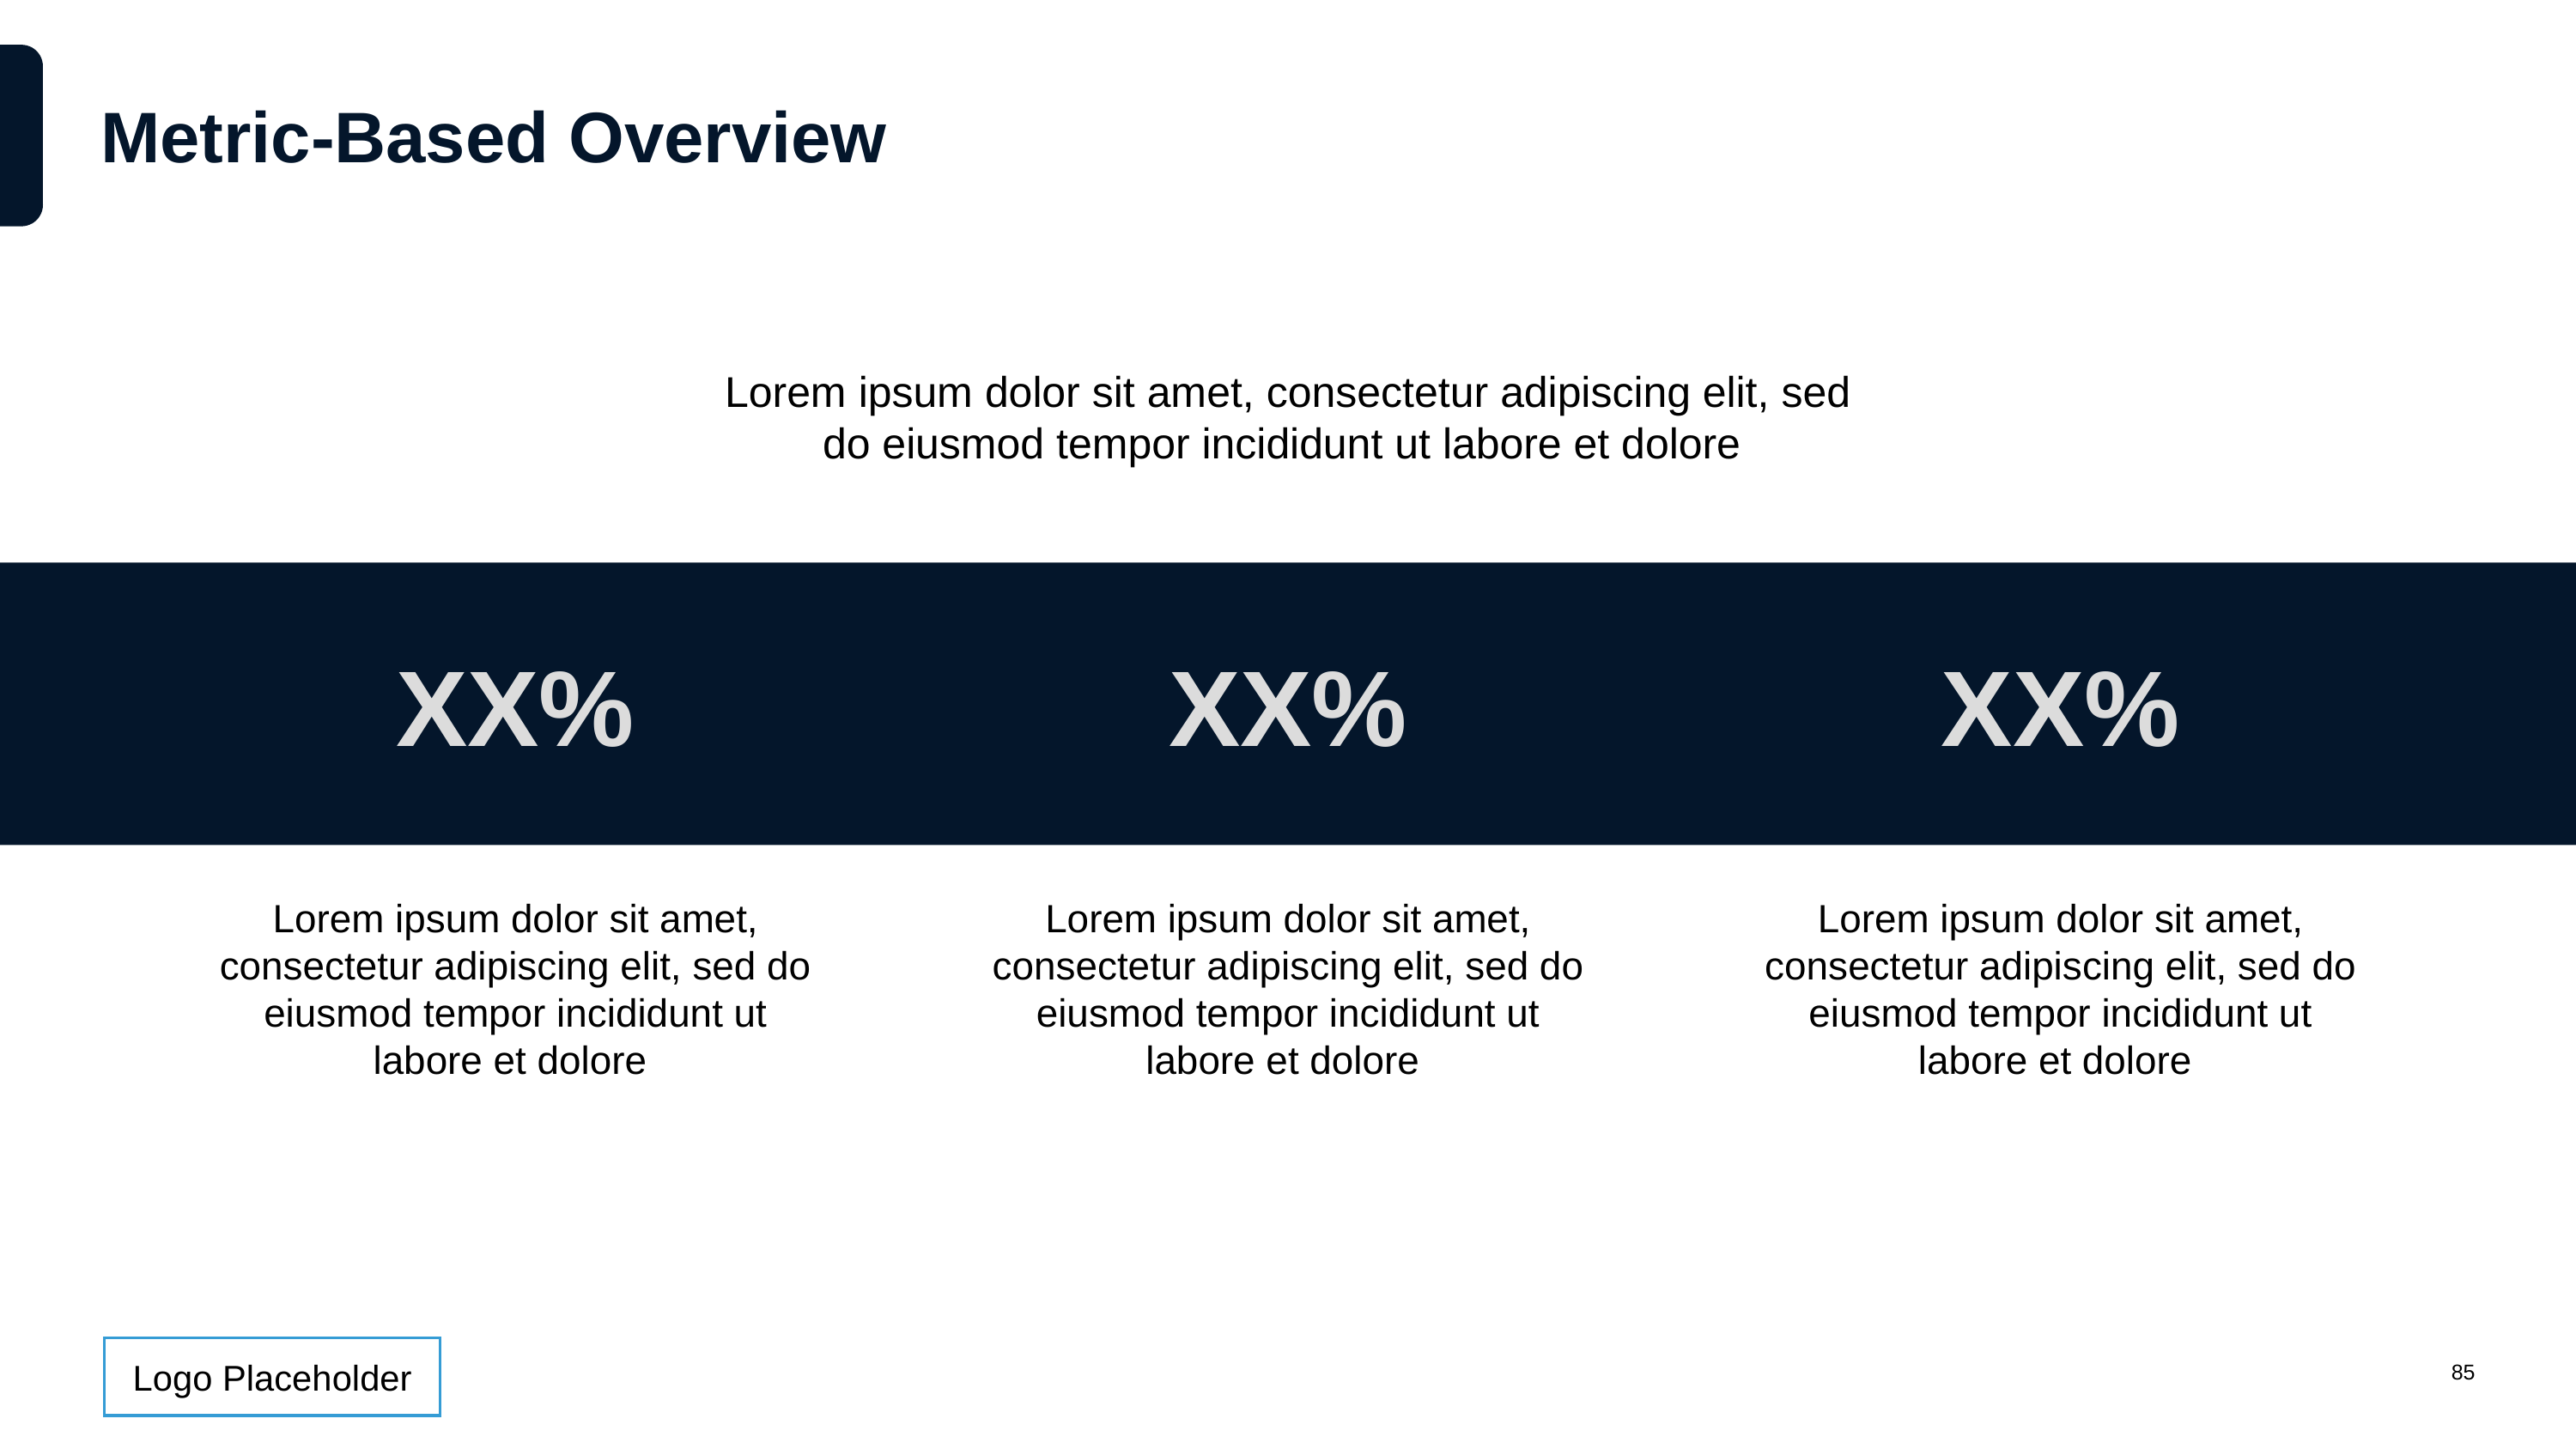

# Metric-Based Overview
Lorem ipsum dolor sit amet, consectetur adipiscing elit, sed do eiusmod tempor incididunt ut labore et dolore

XX%
XX%
XX%
Lorem ipsum dolor sit amet, consectetur adipiscing elit, sed do eiusmod tempor incididunt ut labore et dolore
Lorem ipsum dolor sit amet, consectetur adipiscing elit, sed do eiusmod tempor incididunt ut labore et dolore
Lorem ipsum dolor sit amet, consectetur adipiscing elit, sed do eiusmod tempor incididunt ut labore et dolore
85